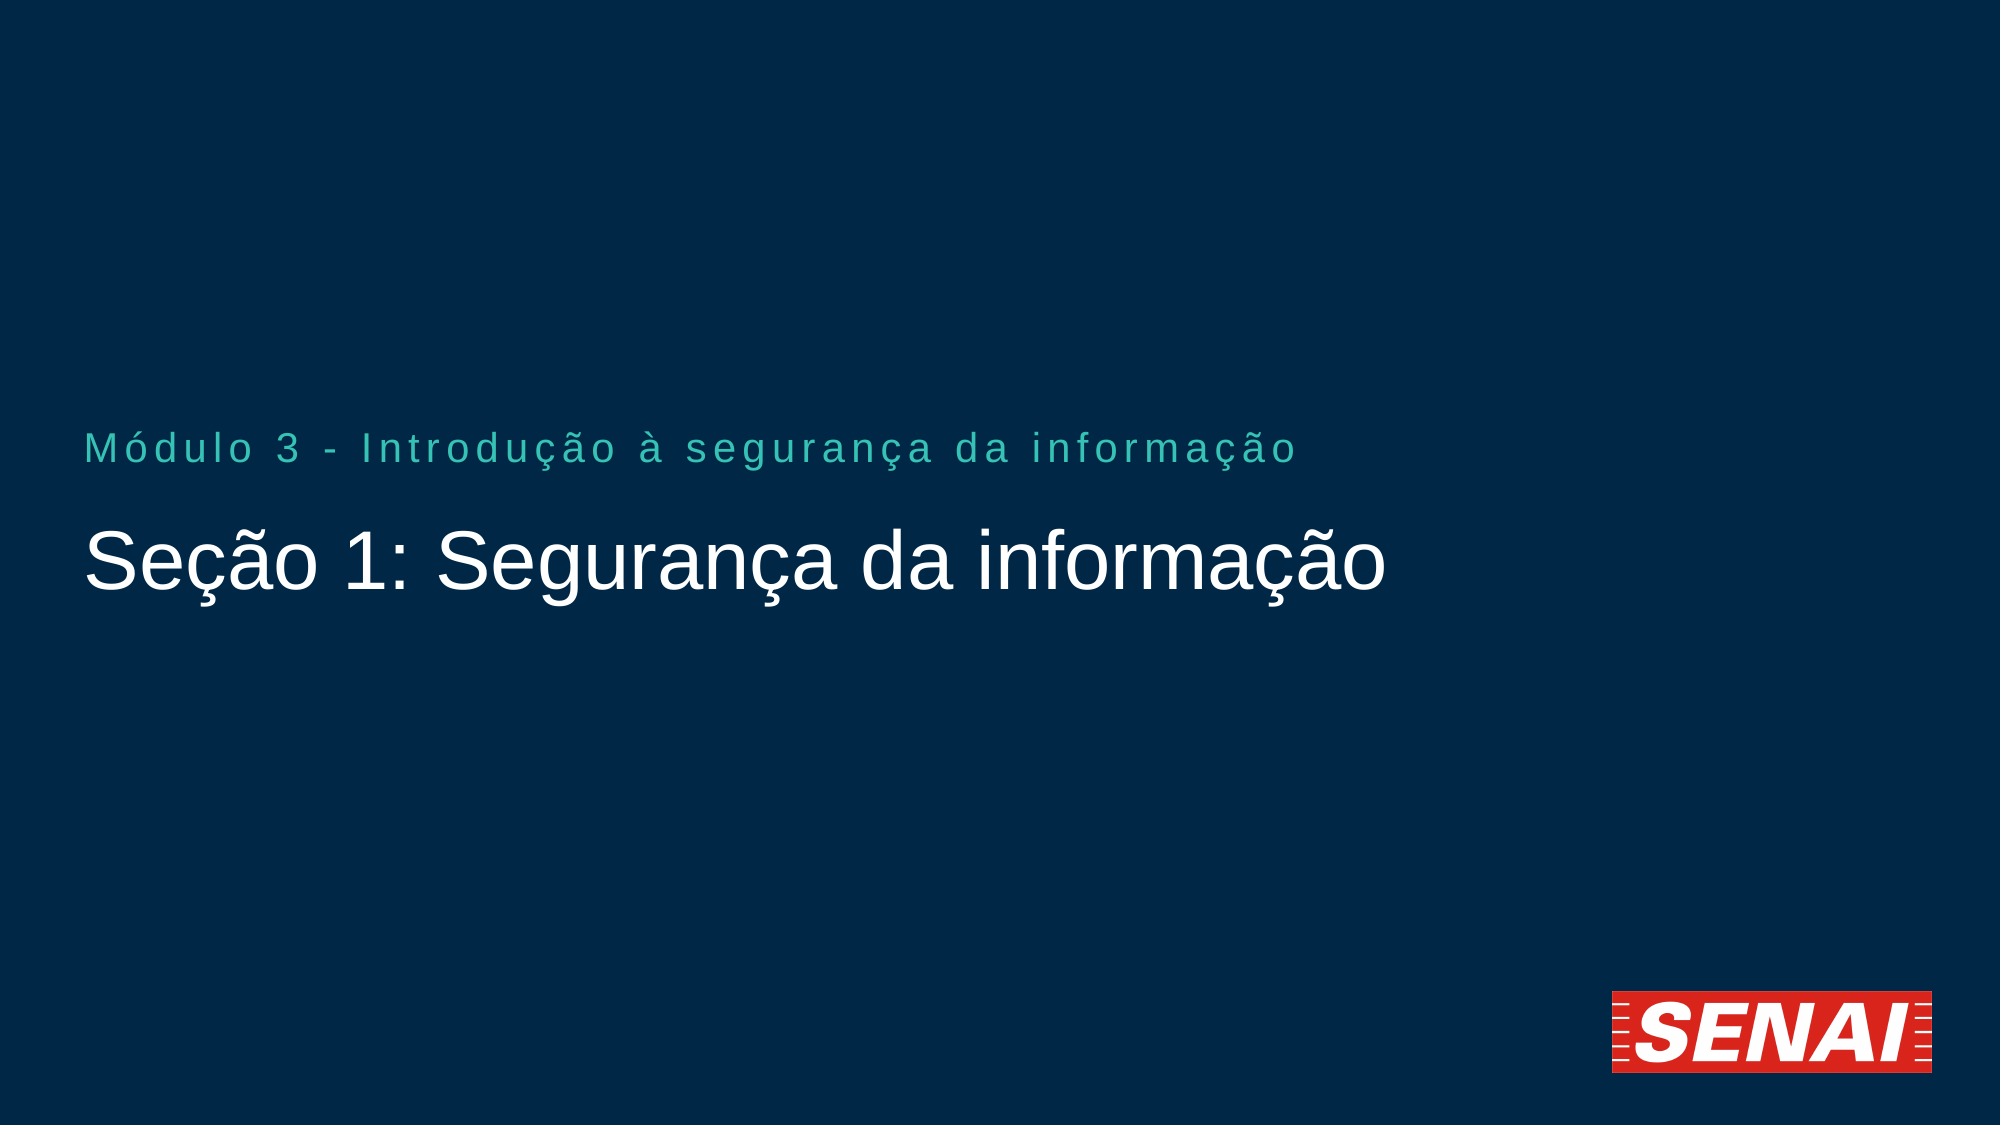

Módulo 3 - Introdução à segurança da informação
# Seção 1: Segurança da informação